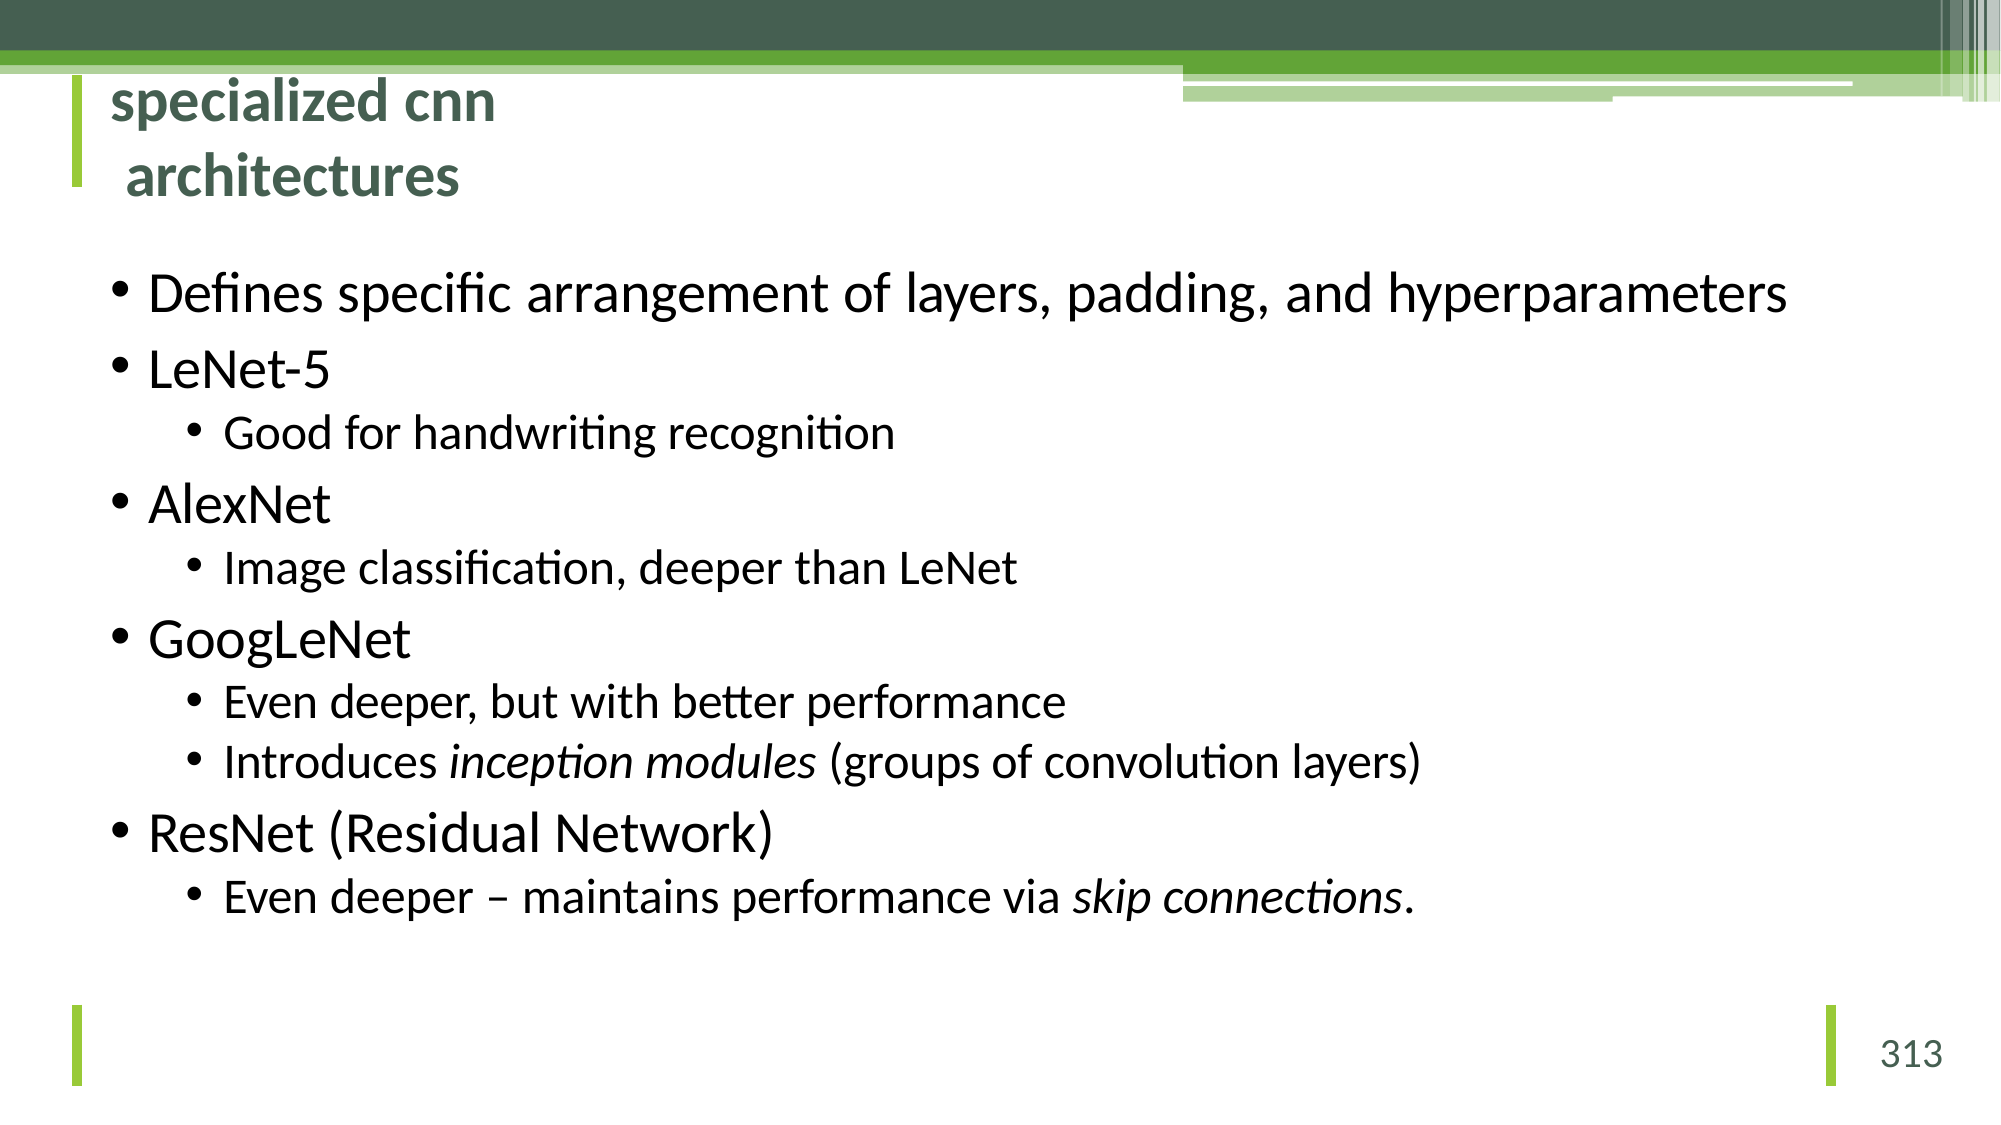

# specialized cnn  architectures

Defines specific arrangement of layers, padding, and hyperparameters
LeNet-5
Good for handwriting recognition
AlexNet
Image classification, deeper than LeNet
GoogLeNet
Even deeper, but with better performance
Introduces inception modules (groups of convolution layers)
ResNet (Residual Network)
Even deeper – maintains performance via skip connections.

313